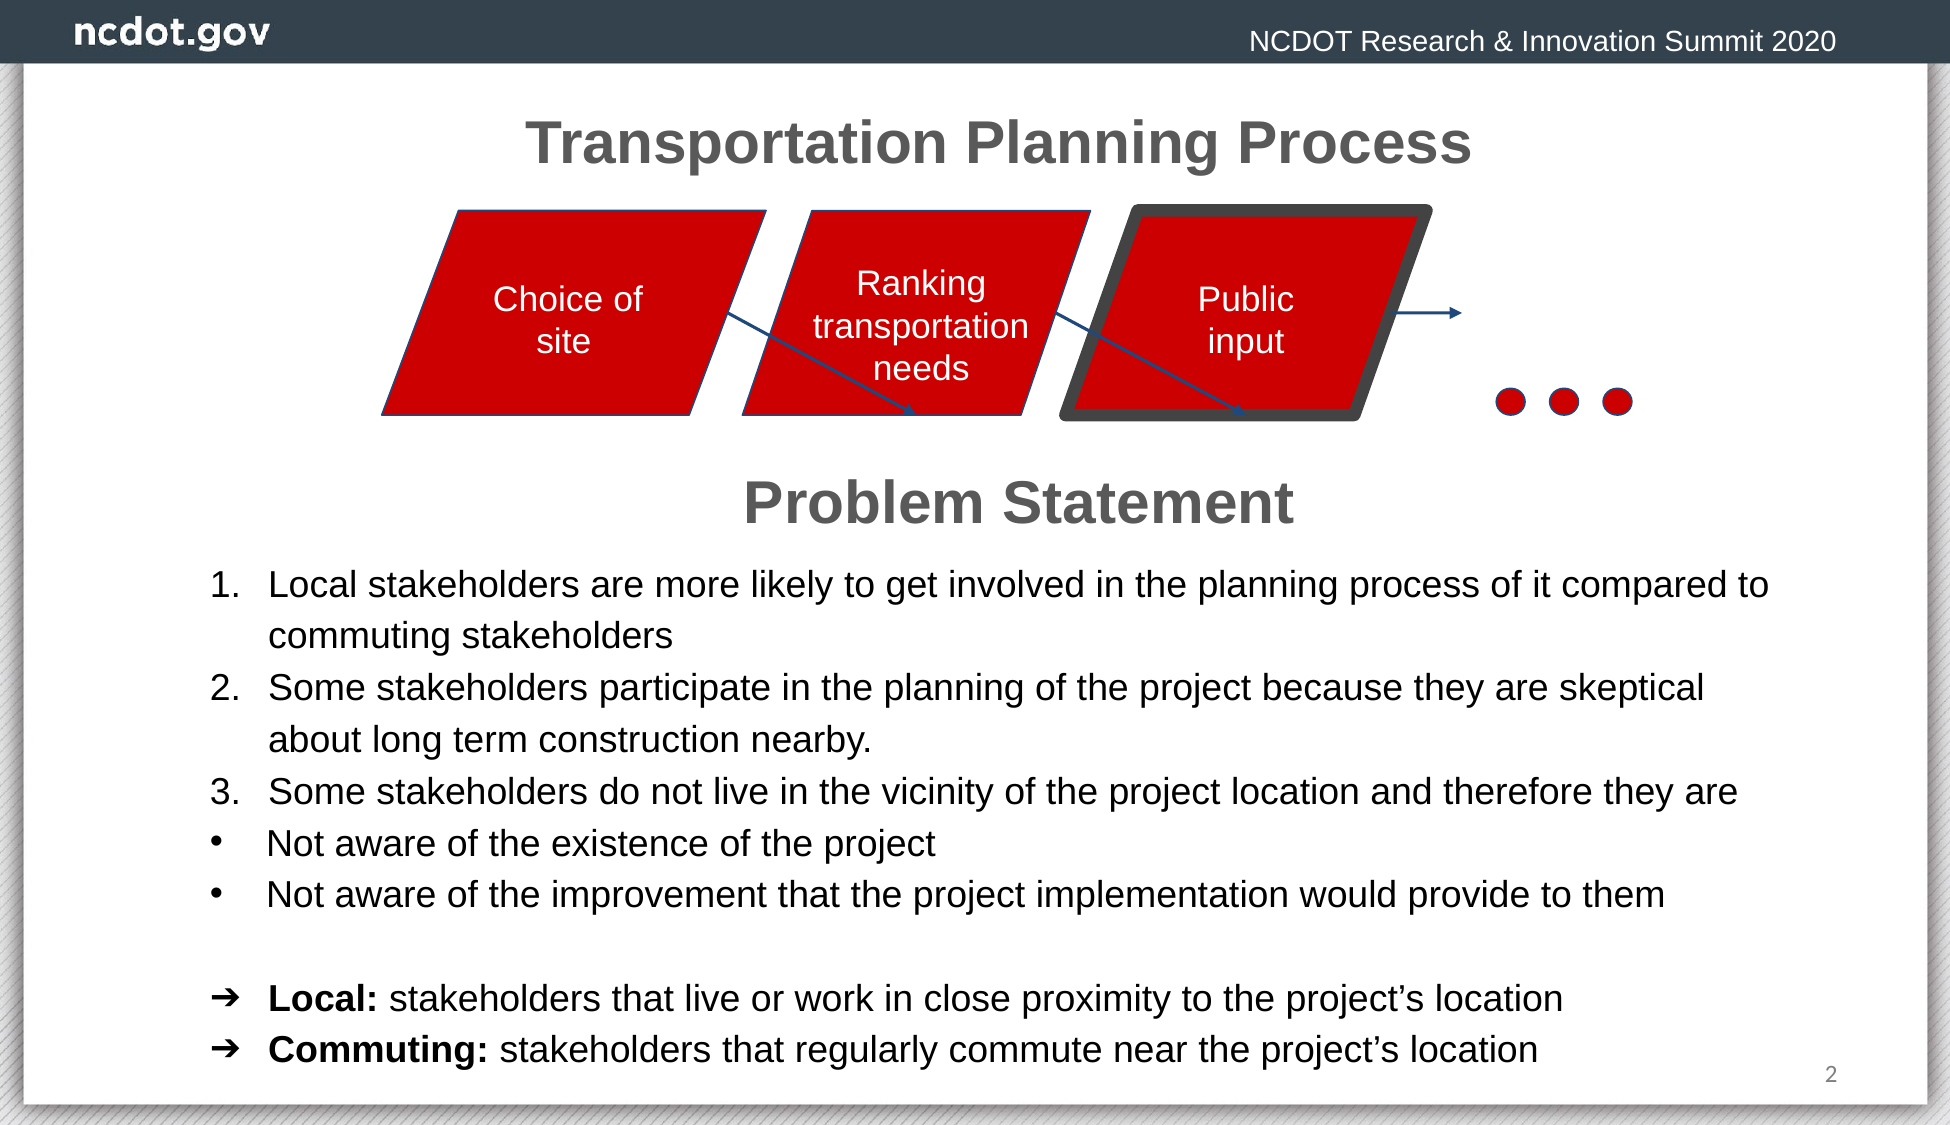

NCDOT Research & Innovation Summit 2020
Transportation Planning Process

Ranking transportation needs
Choice of site
Public input

Problem Statement
Local stakeholders are more likely to get involved in the planning process of it compared to commuting stakeholders
Some stakeholders participate in the planning of the project because they are skeptical about long term construction nearby.
Some stakeholders do not live in the vicinity of the project location and therefore they are
Not aware of the existence of the project
Not aware of the improvement that the project implementation would provide to them

Local: stakeholders that live or work in close proximity to the project’s location
Commuting: stakeholders that regularly commute near the project’s location
2